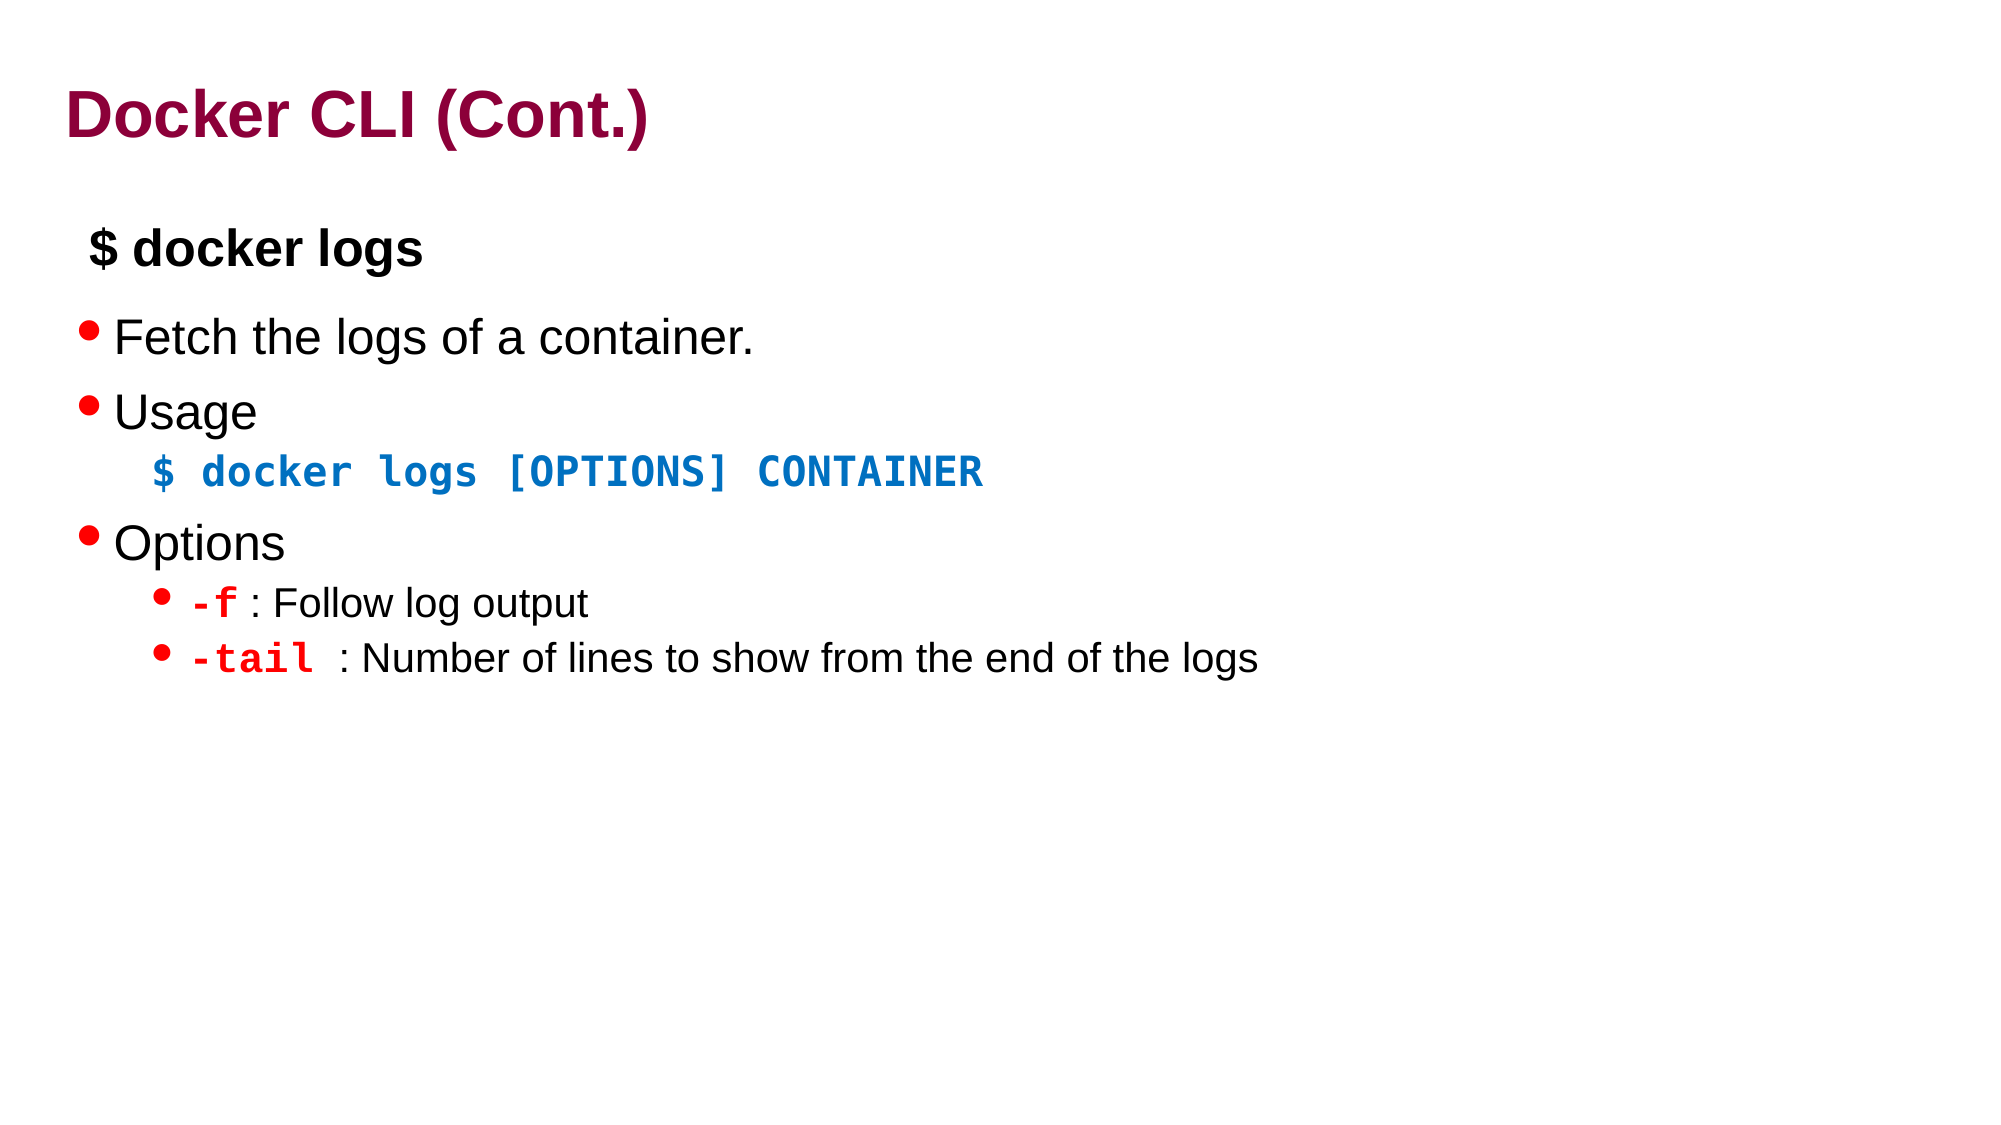

# Docker CLI (Cont.)
$ docker logs
Fetch the logs of a container.
Usage
$ docker logs [OPTIONS] CONTAINER
Options
-f : Follow log output
-tail : Number of lines to show from the end of the logs